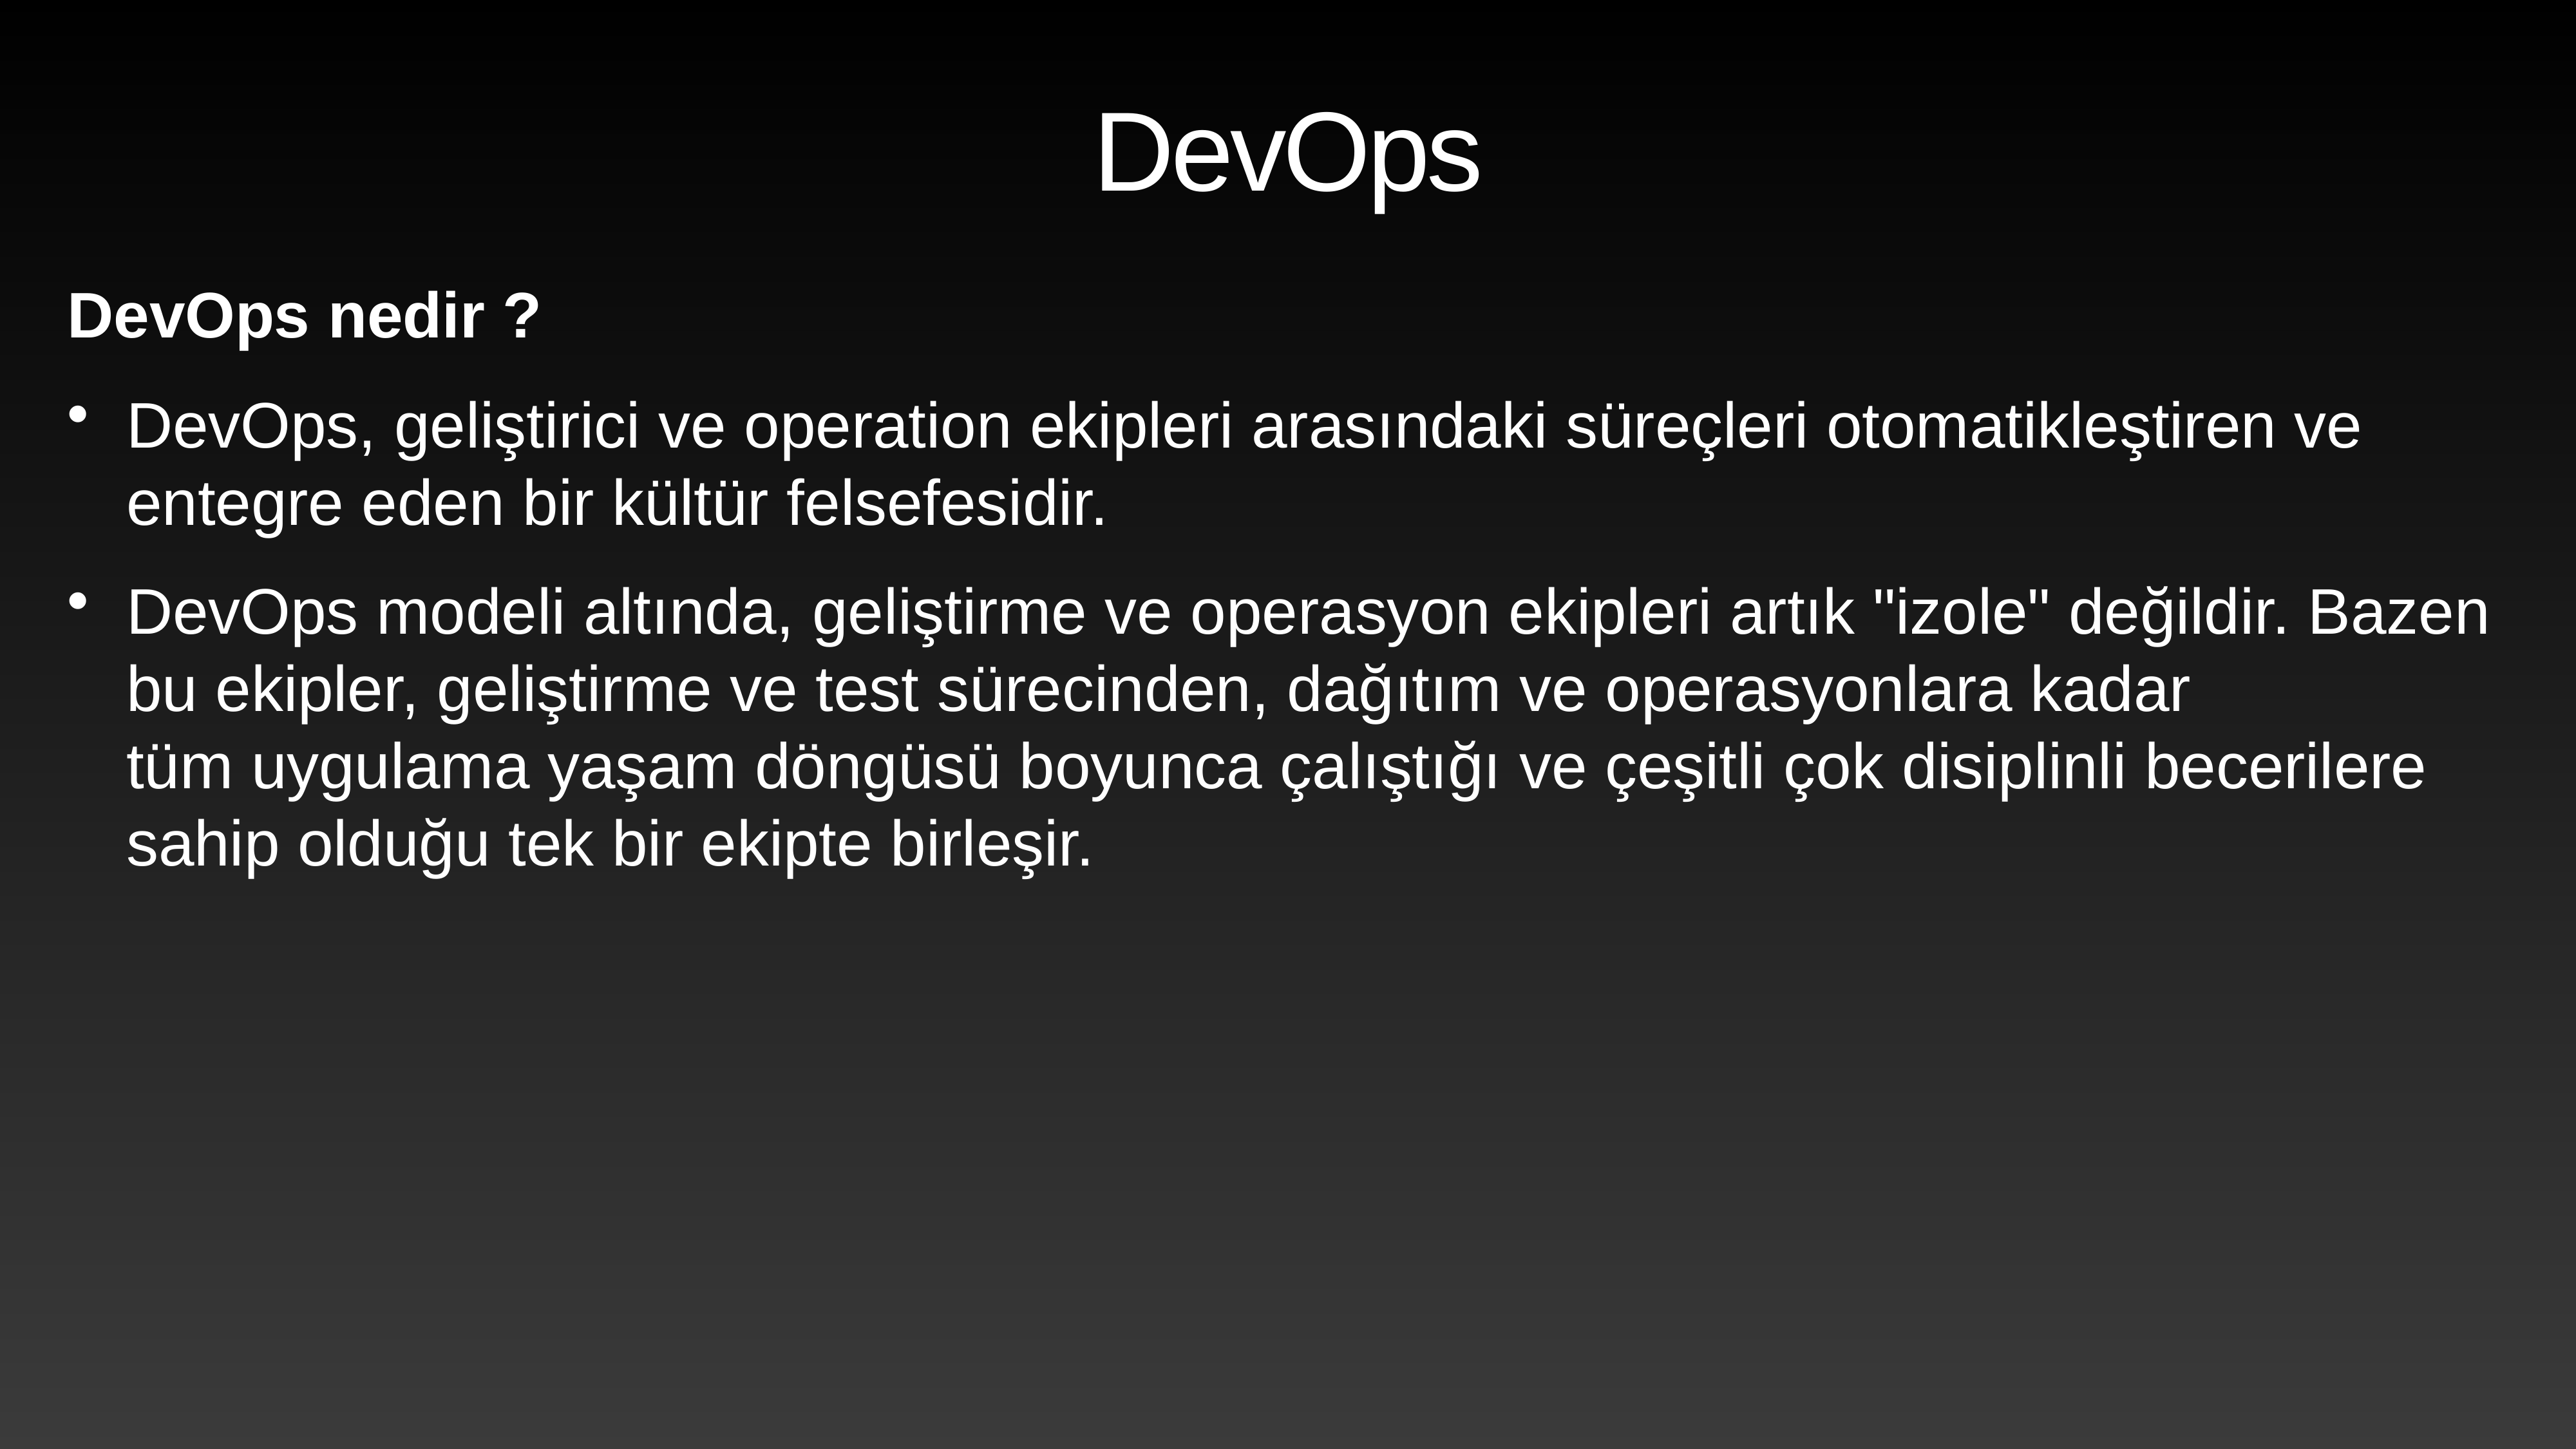

# DevOps
DevOps nedir ?
DevOps, geliştirici ve operation ekipleri arasındaki süreçleri otomatikleştiren ve entegre eden bir kültür felsefesidir.
DevOps modeli altında, geliştirme ve operasyon ekipleri artık "izole" değildir. Bazen bu ekipler, geliştirme ve test sürecinden, dağıtım ve operasyonlara kadar tüm uygulama yaşam döngüsü boyunca çalıştığı ve çeşitli çok disiplinli becerilere sahip olduğu tek bir ekipte birleşir.